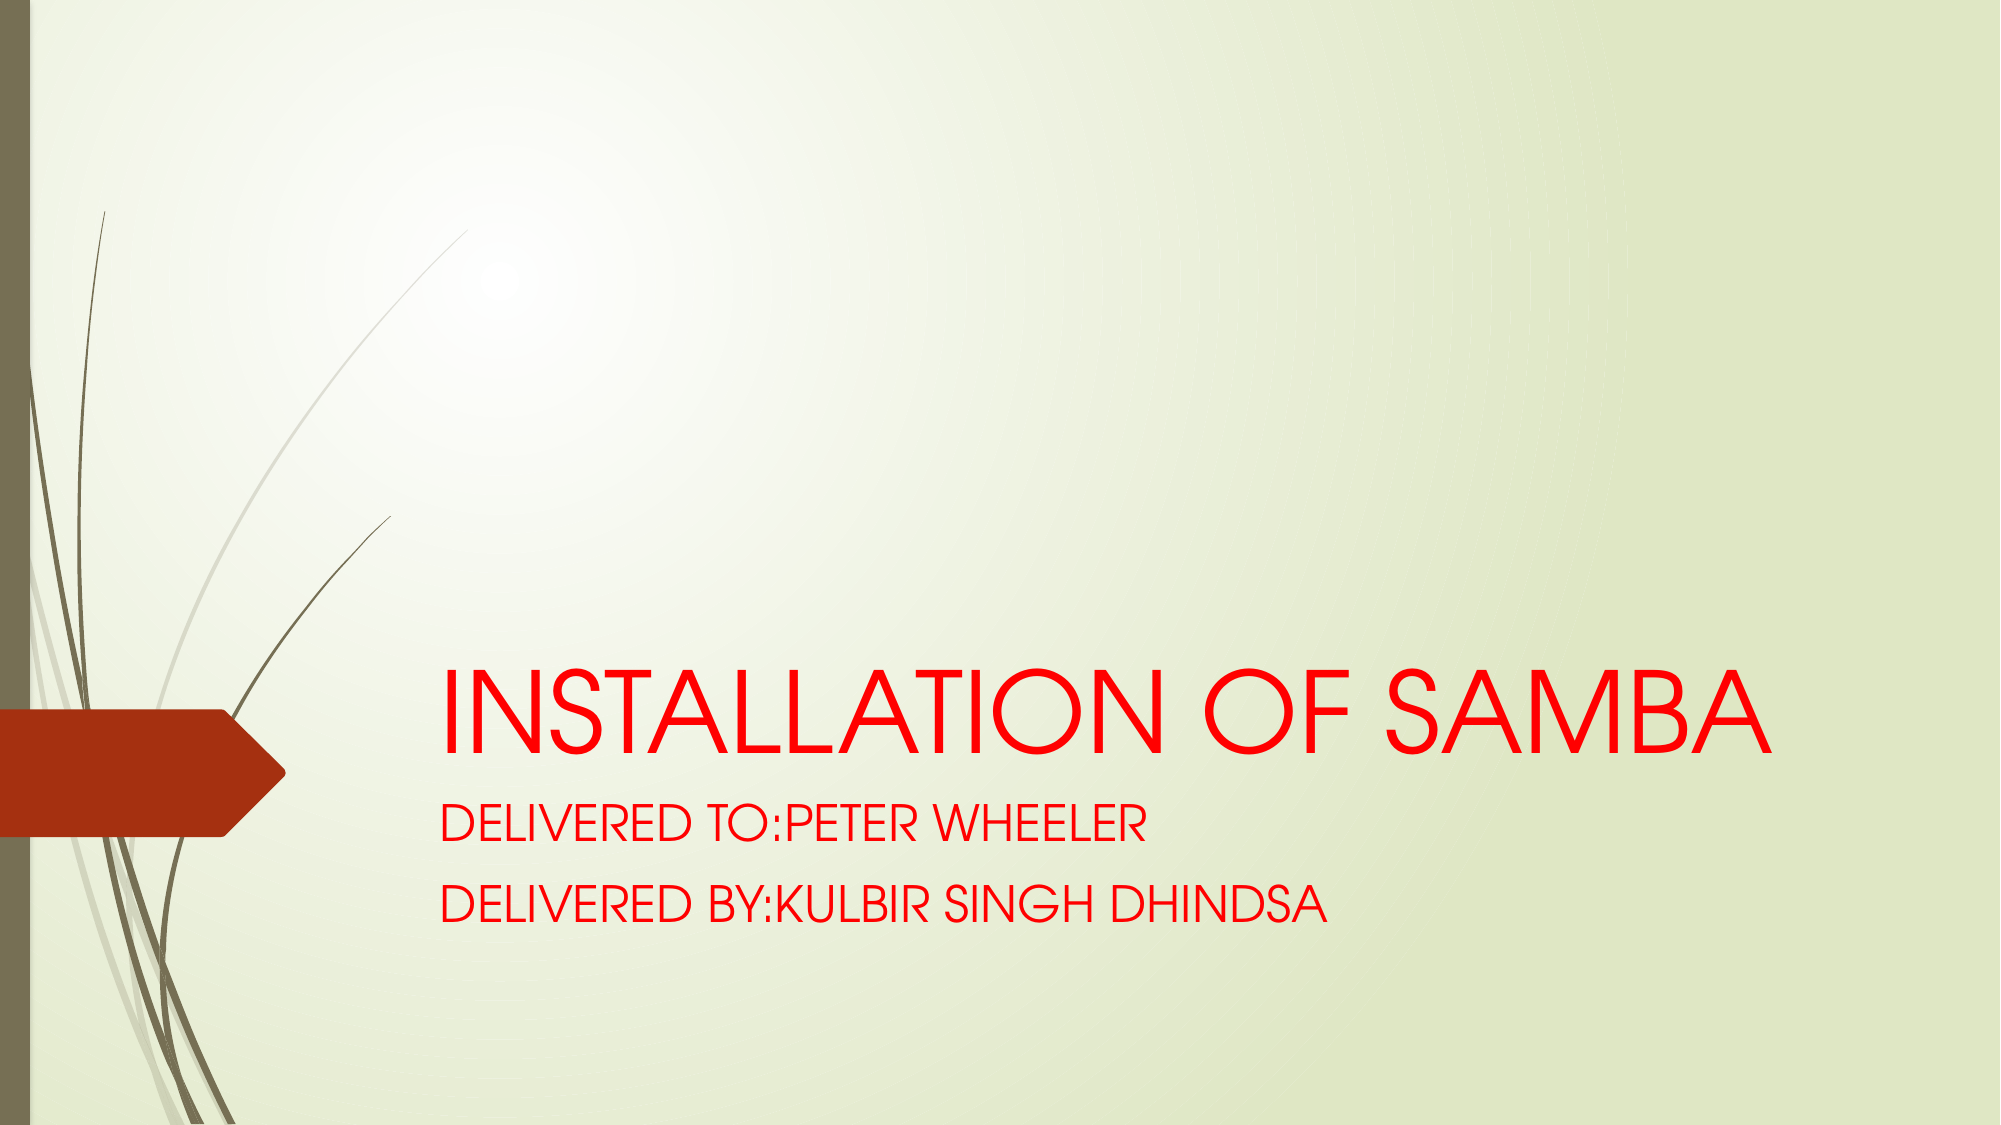

# INSTALLATION OF SAMBA
DELIVERED TO:PETER WHEELER
DELIVERED BY:KULBIR SINGH DHINDSA